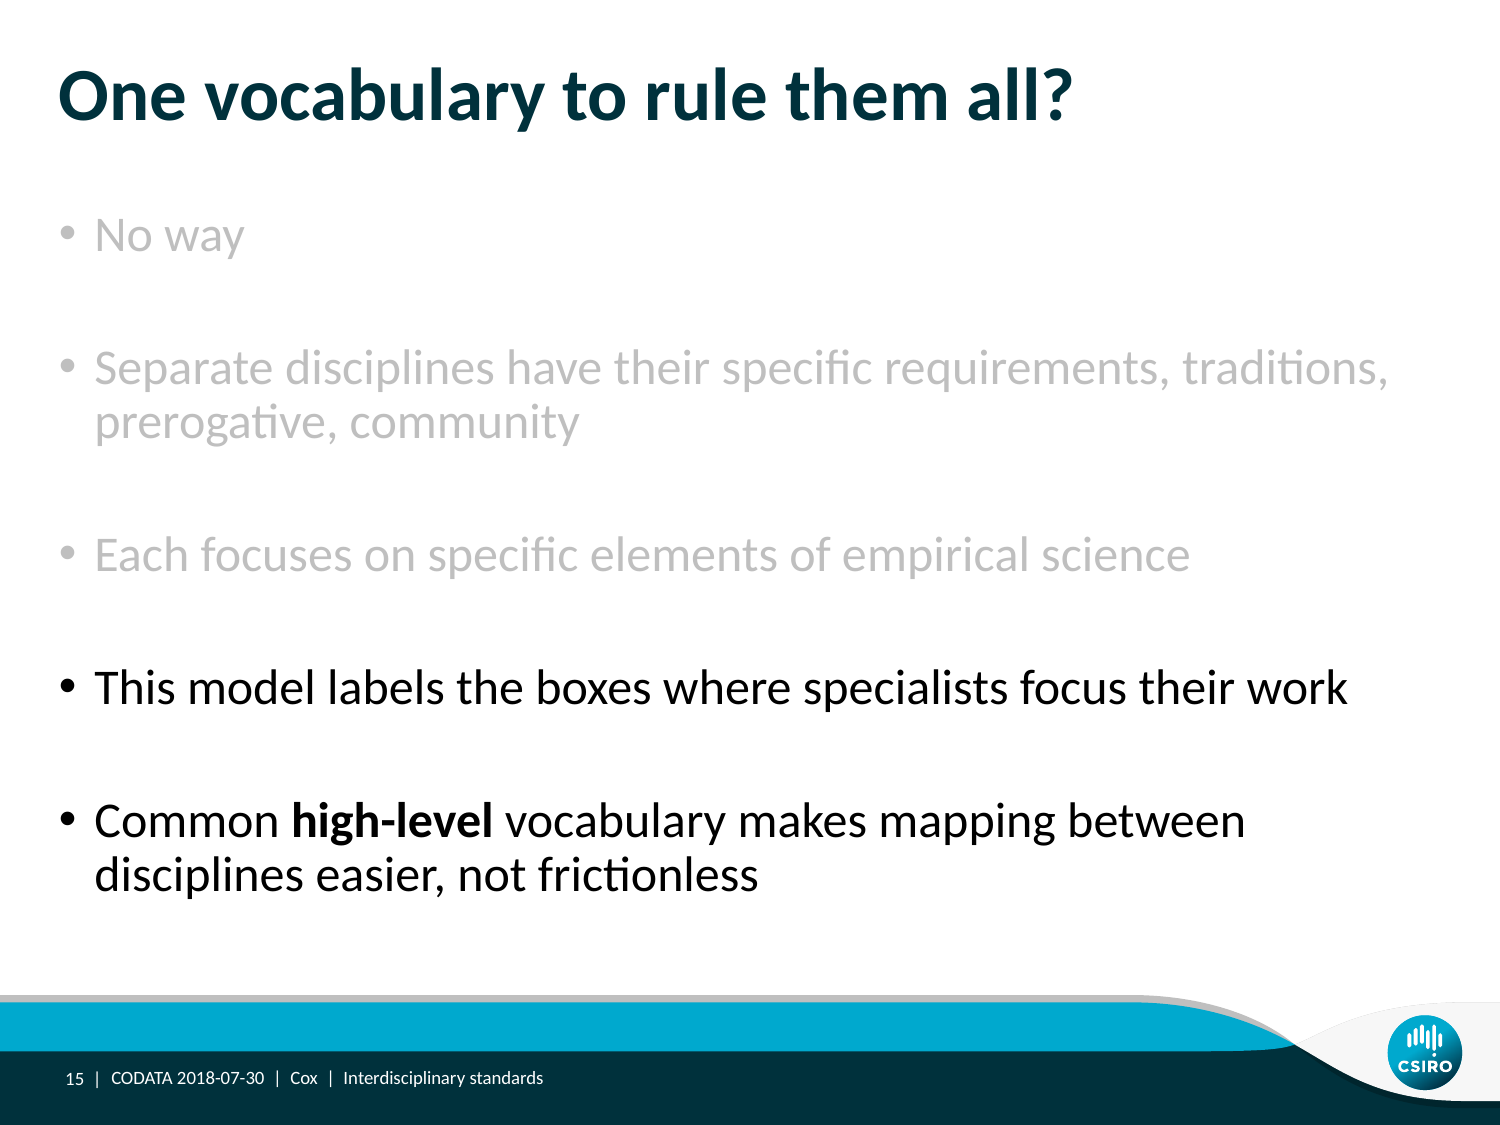

# One vocabulary to rule them all?
No way

Separate disciplines have their specific requirements, traditions, prerogative, community

Each focuses on specific elements of empirical science

This model labels the boxes where specialists focus their work

Common high-level vocabulary makes mapping between disciplines easier, not frictionless
15  |
CODATA 2018-07-30  |  Cox  |  Interdisciplinary standards